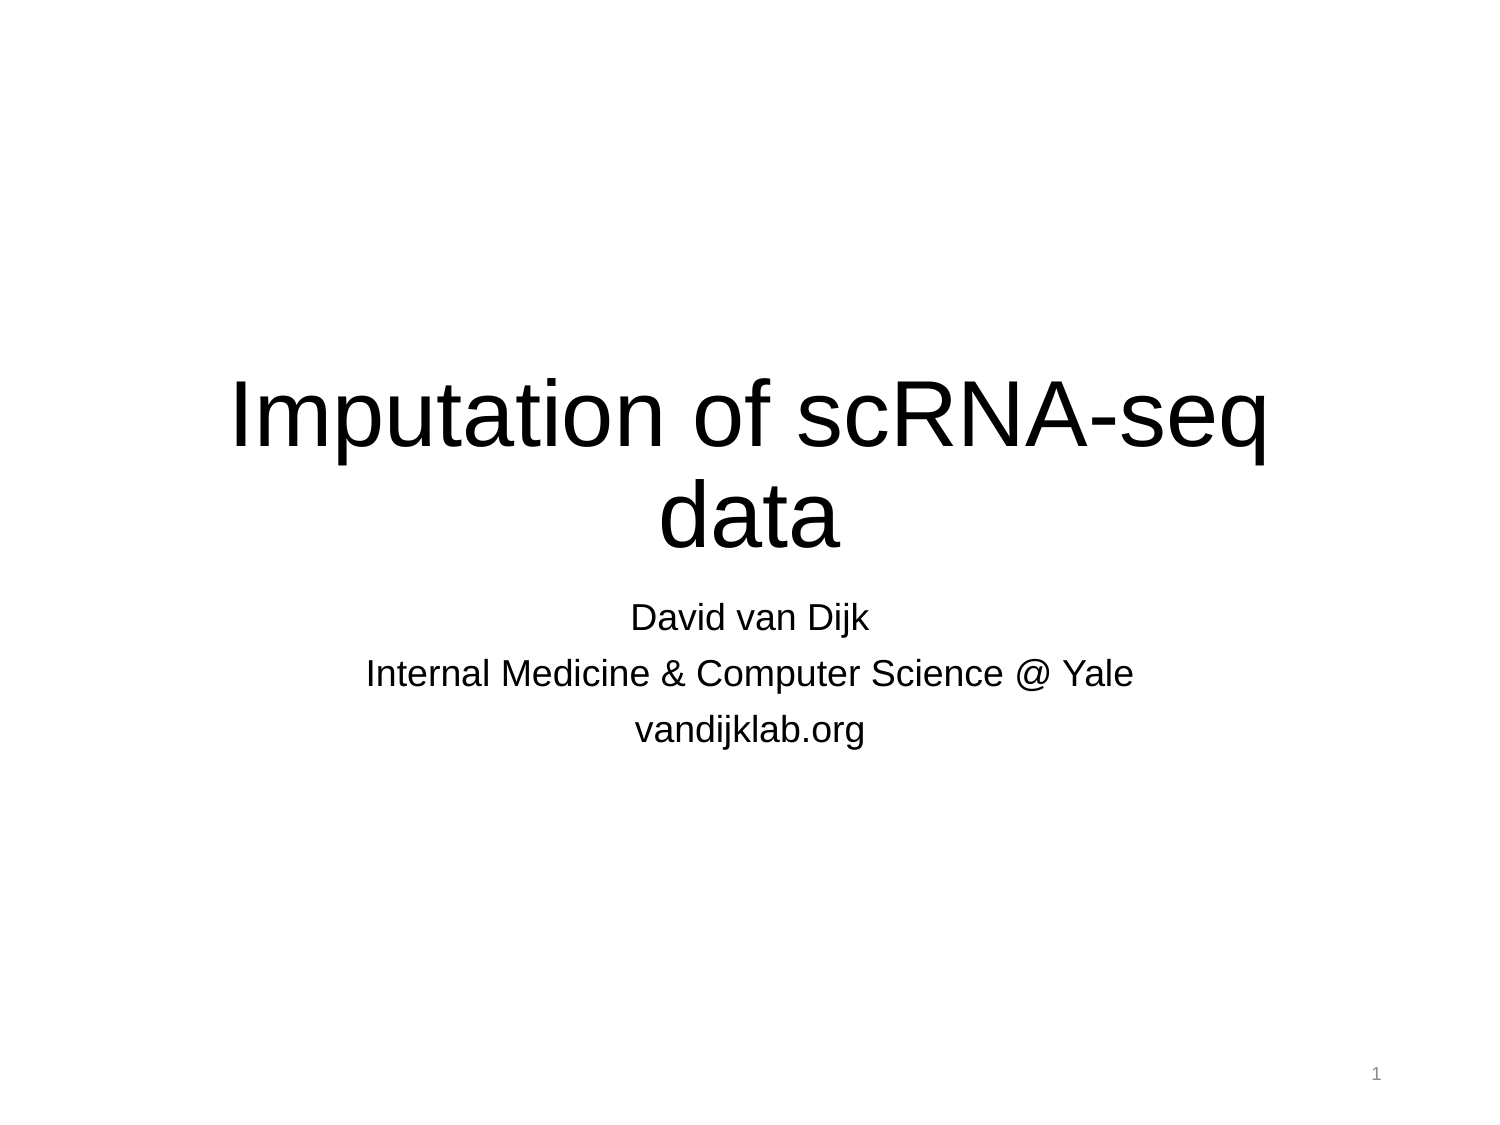

# Imputation of scRNA-seq data
David van Dijk
Internal Medicine & Computer Science @ Yale
vandijklab.org
1